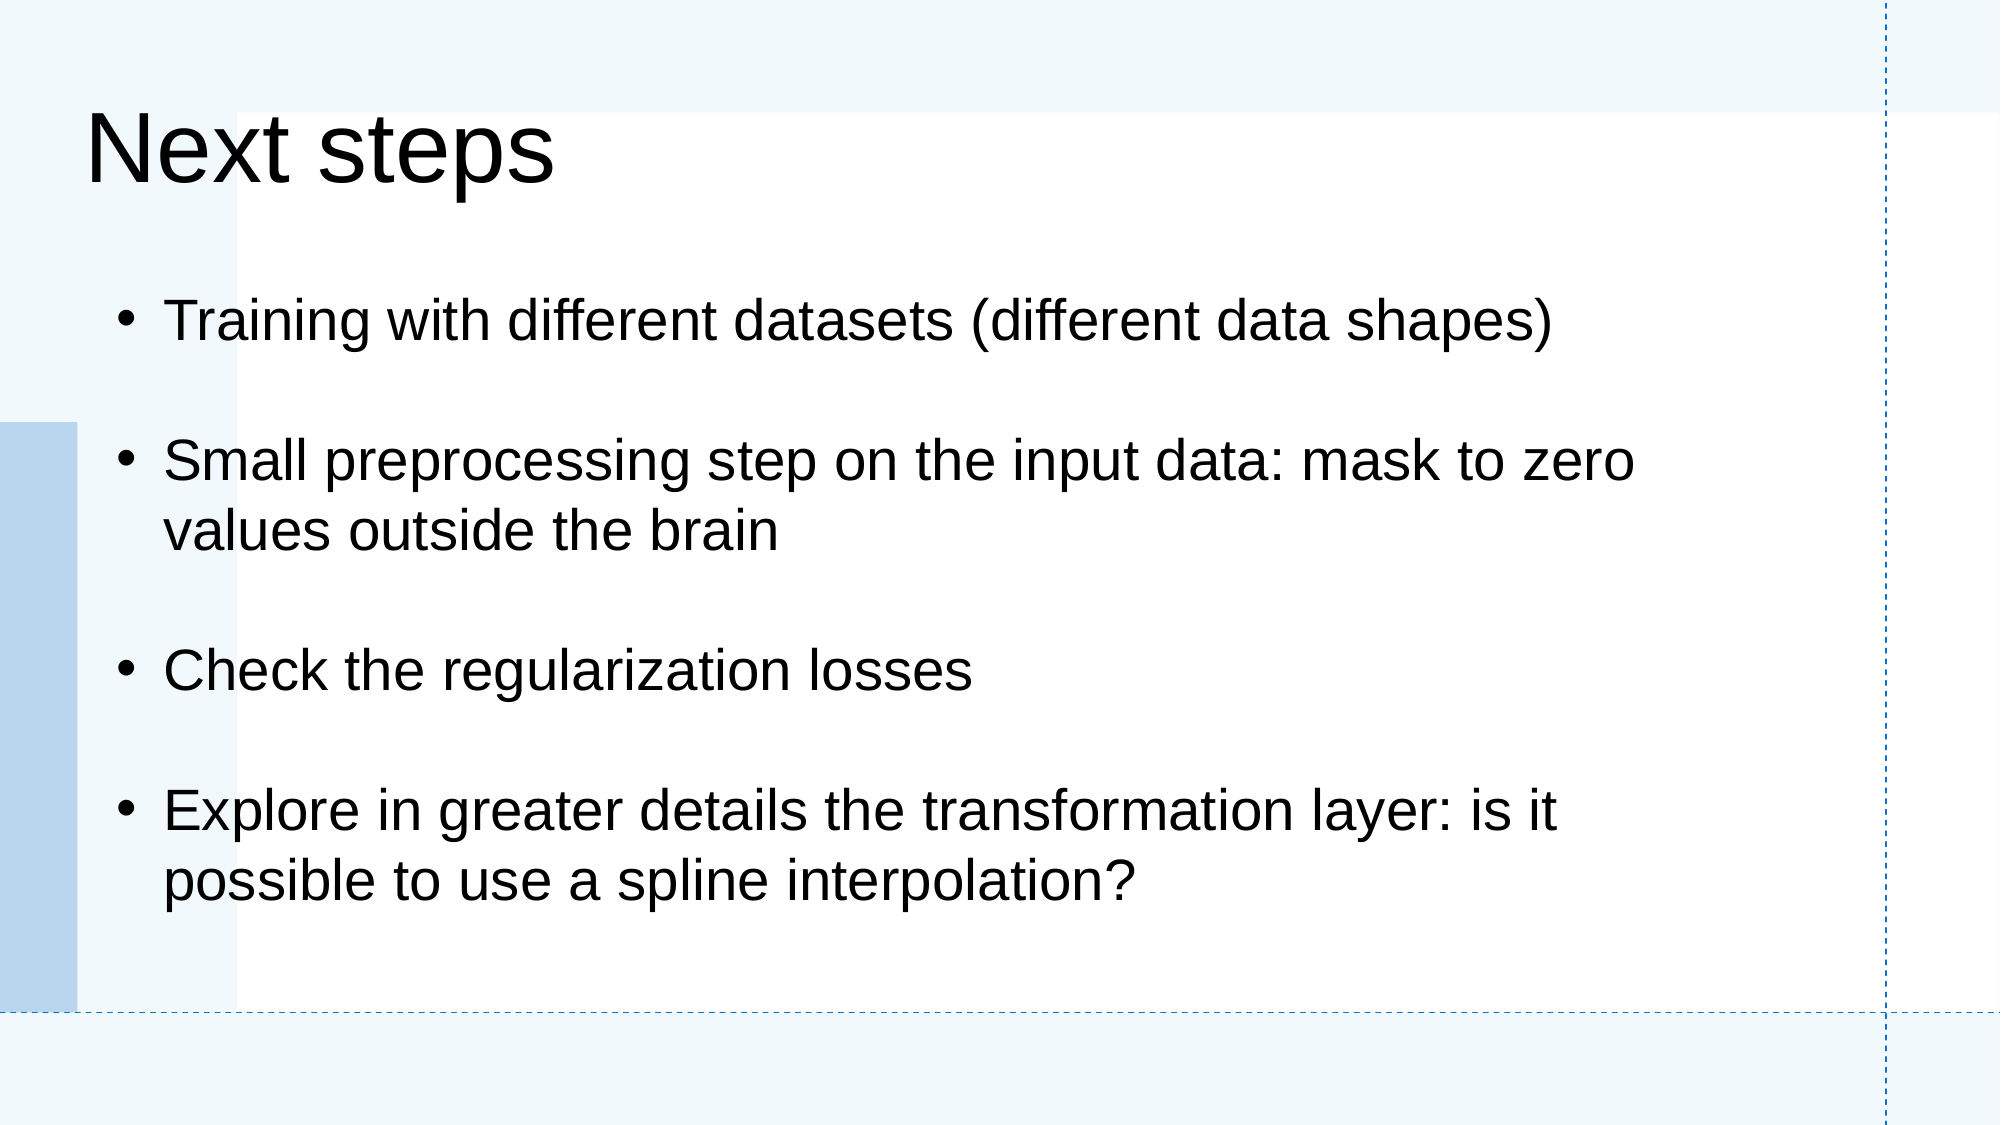

# Next steps

Training with different datasets (different data shapes)

Small preprocessing step on the input data: mask to zero values outside the brain

Check the regularization losses

Explore in greater details the transformation layer: is it possible to use a spline interpolation?